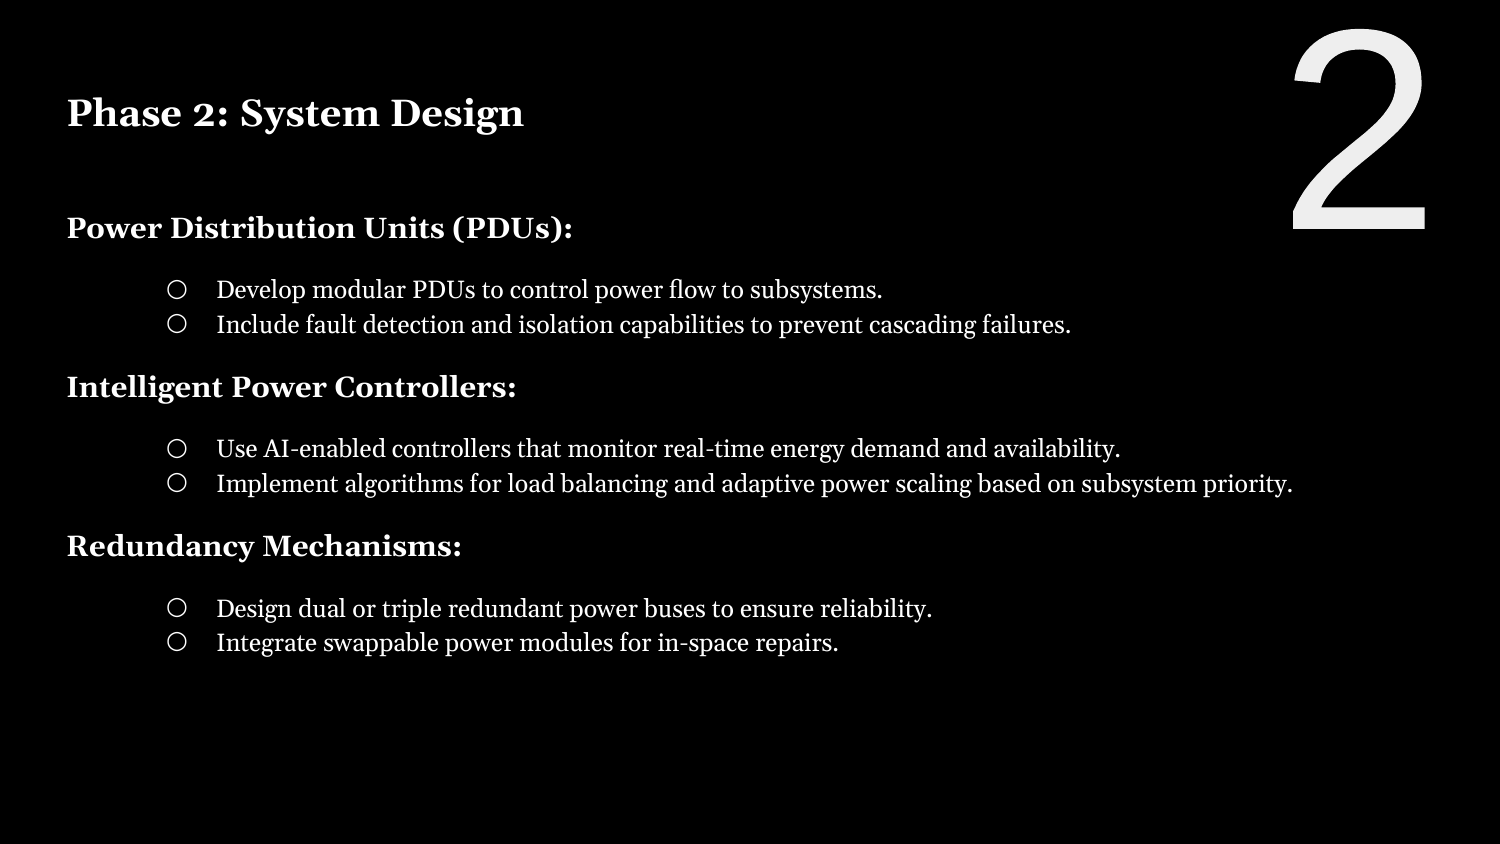

2
# Phase 2: System Design
Power Distribution Units (PDUs):
Develop modular PDUs to control power flow to subsystems.
Include fault detection and isolation capabilities to prevent cascading failures.
Intelligent Power Controllers:
Use AI-enabled controllers that monitor real-time energy demand and availability.
Implement algorithms for load balancing and adaptive power scaling based on subsystem priority.
Redundancy Mechanisms:
Design dual or triple redundant power buses to ensure reliability.
Integrate swappable power modules for in-space repairs.